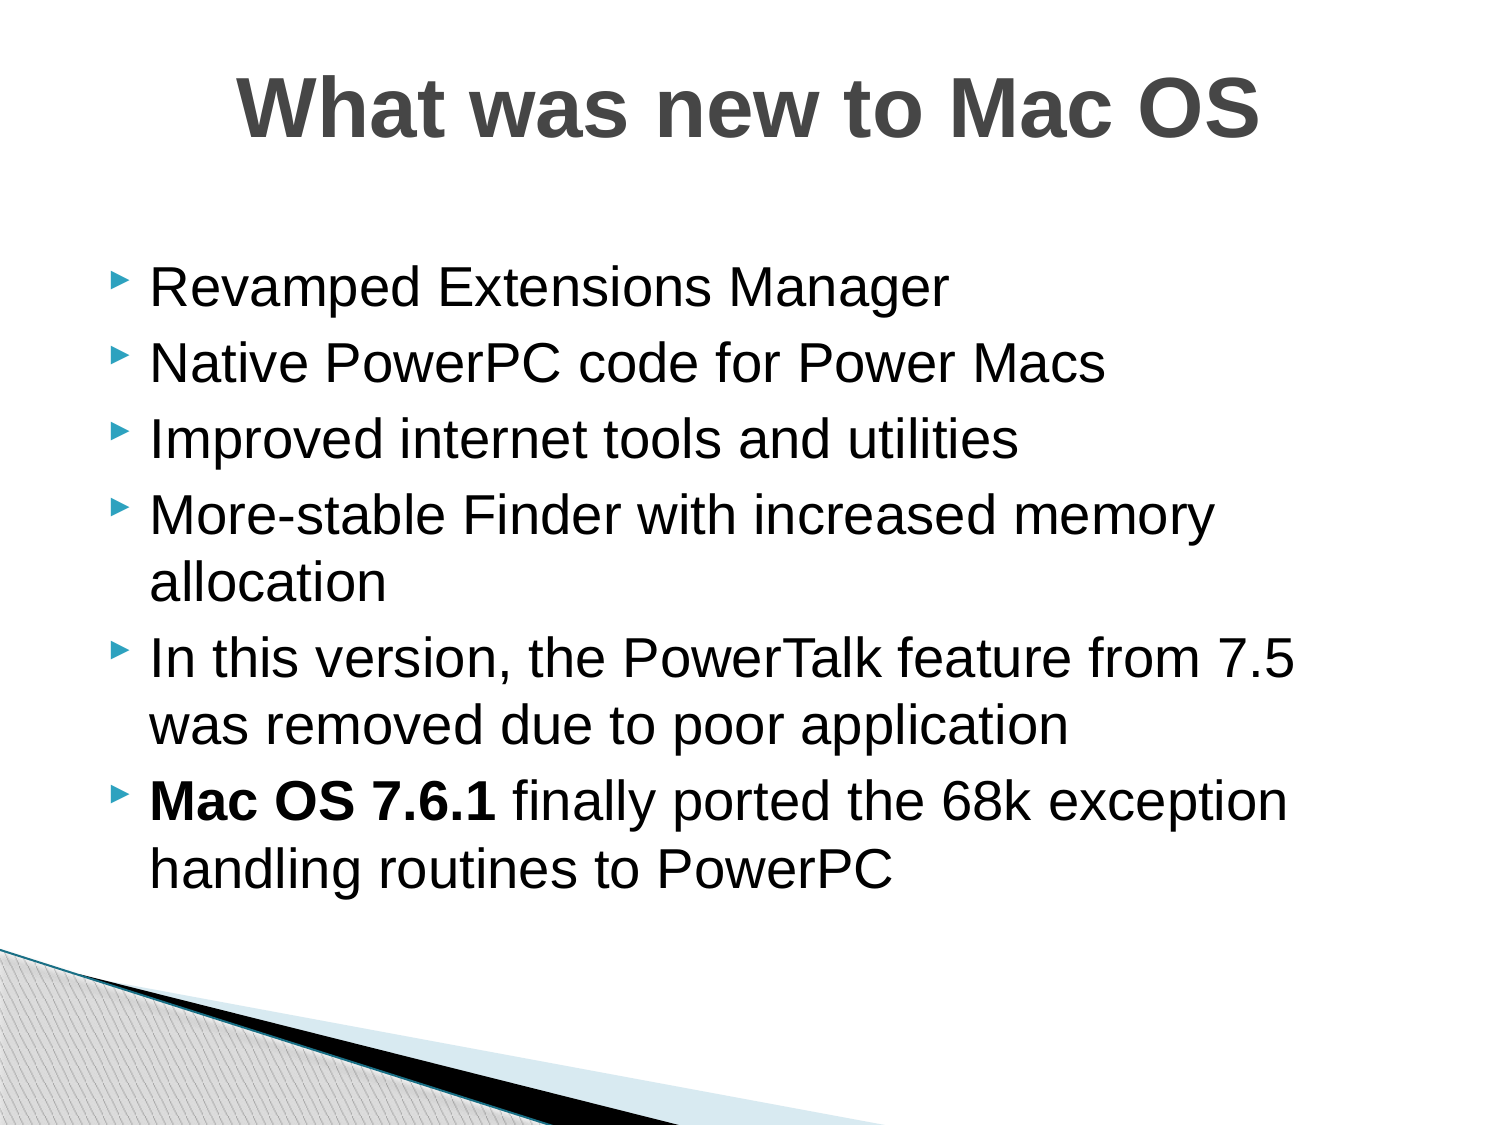

What was new to Mac OS
Revamped Extensions Manager
Native PowerPC code for Power Macs
Improved internet tools and utilities
More-stable Finder with increased memory allocation
In this version, the PowerTalk feature from 7.5 was removed due to poor application
Mac OS 7.6.1 finally ported the 68k exception handling routines to PowerPC